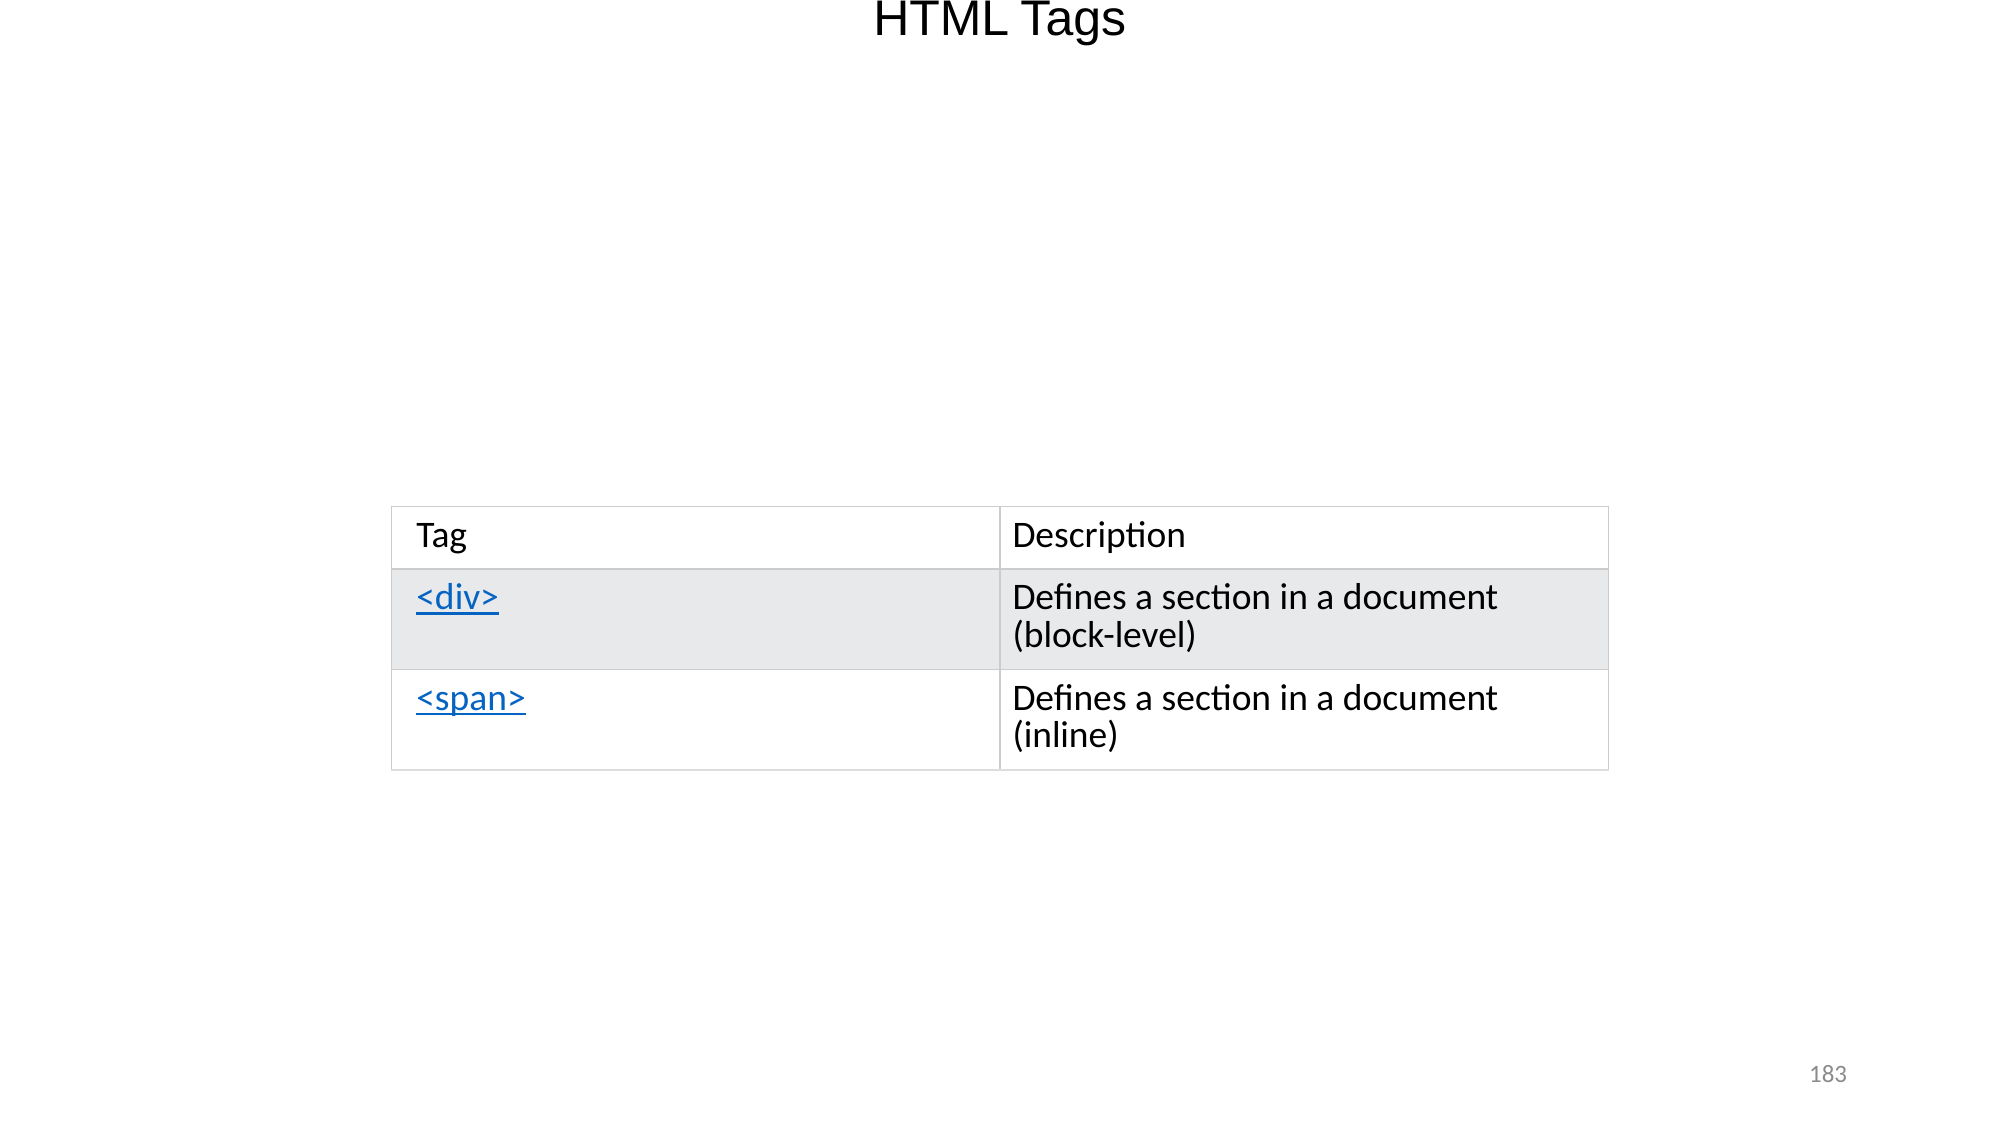

HTML Tags

#
| Tag | Description |
| --- | --- |
| <div> | Defines a section in a document (block-level) |
| <span> | Defines a section in a document (inline) |

183